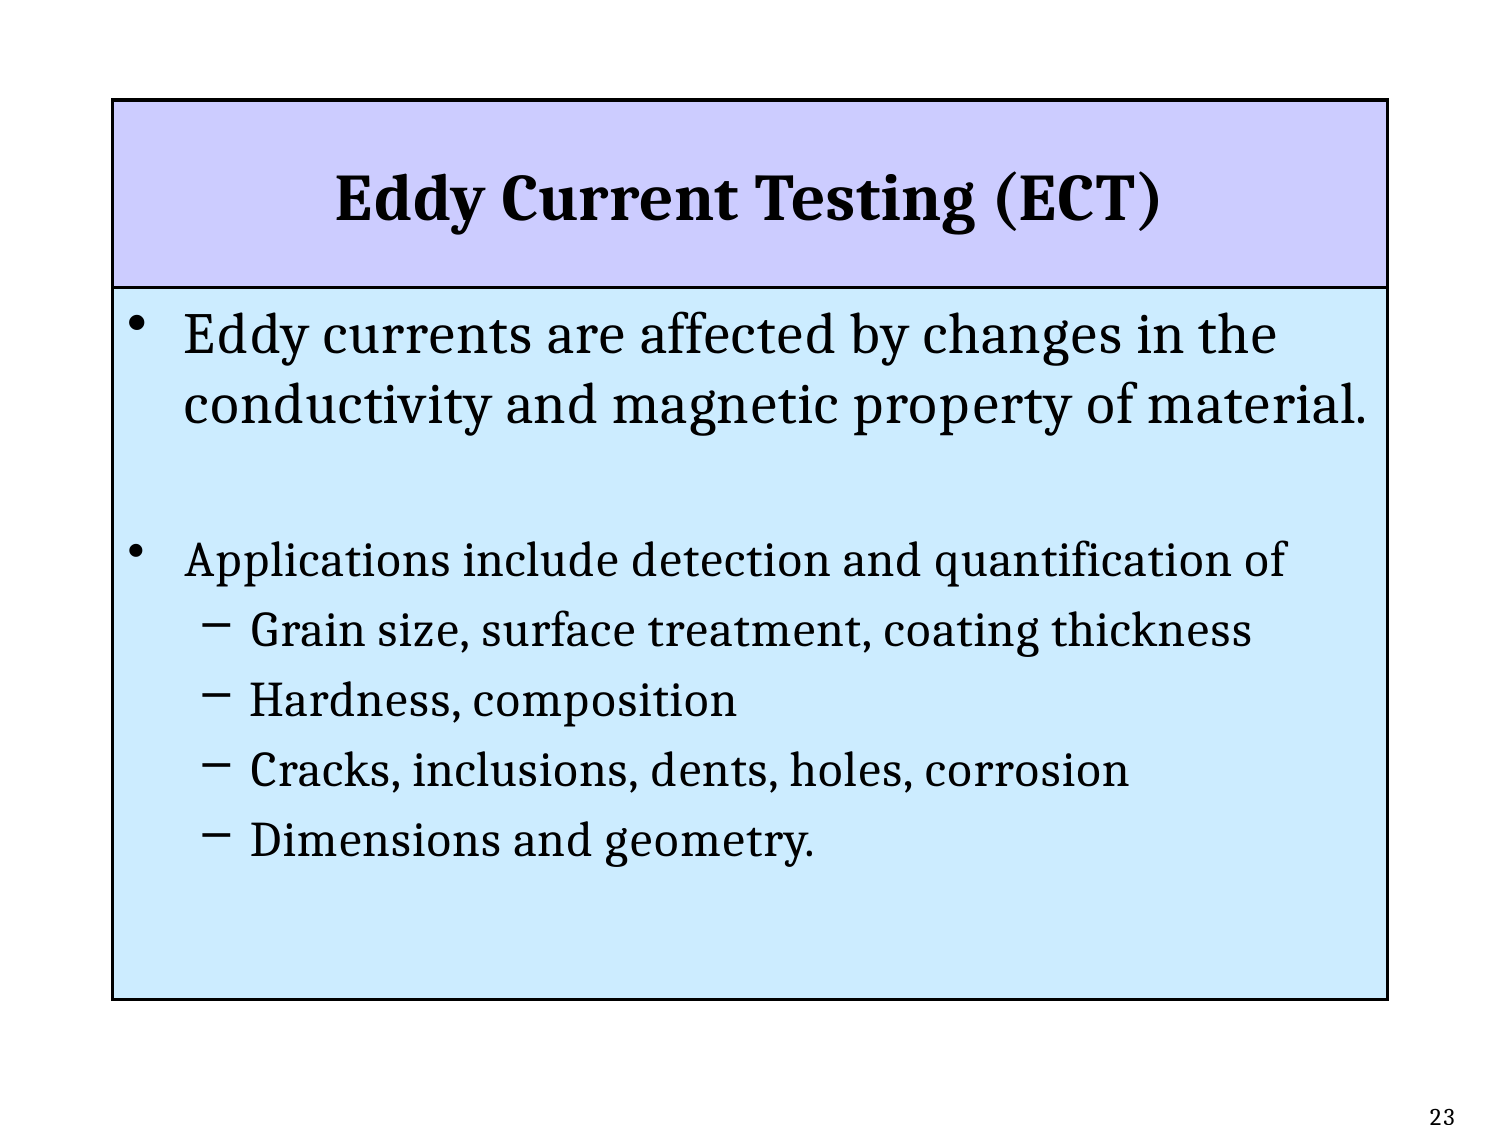

# Eddy Current Testing (ECT)
Eddy currents are affected by changes in the conductivity and magnetic property of material.

Applications include detection and quantification of
Grain size, surface treatment, coating thickness
Hardness, composition
Cracks, inclusions, dents, holes, corrosion
Dimensions and geometry.

23